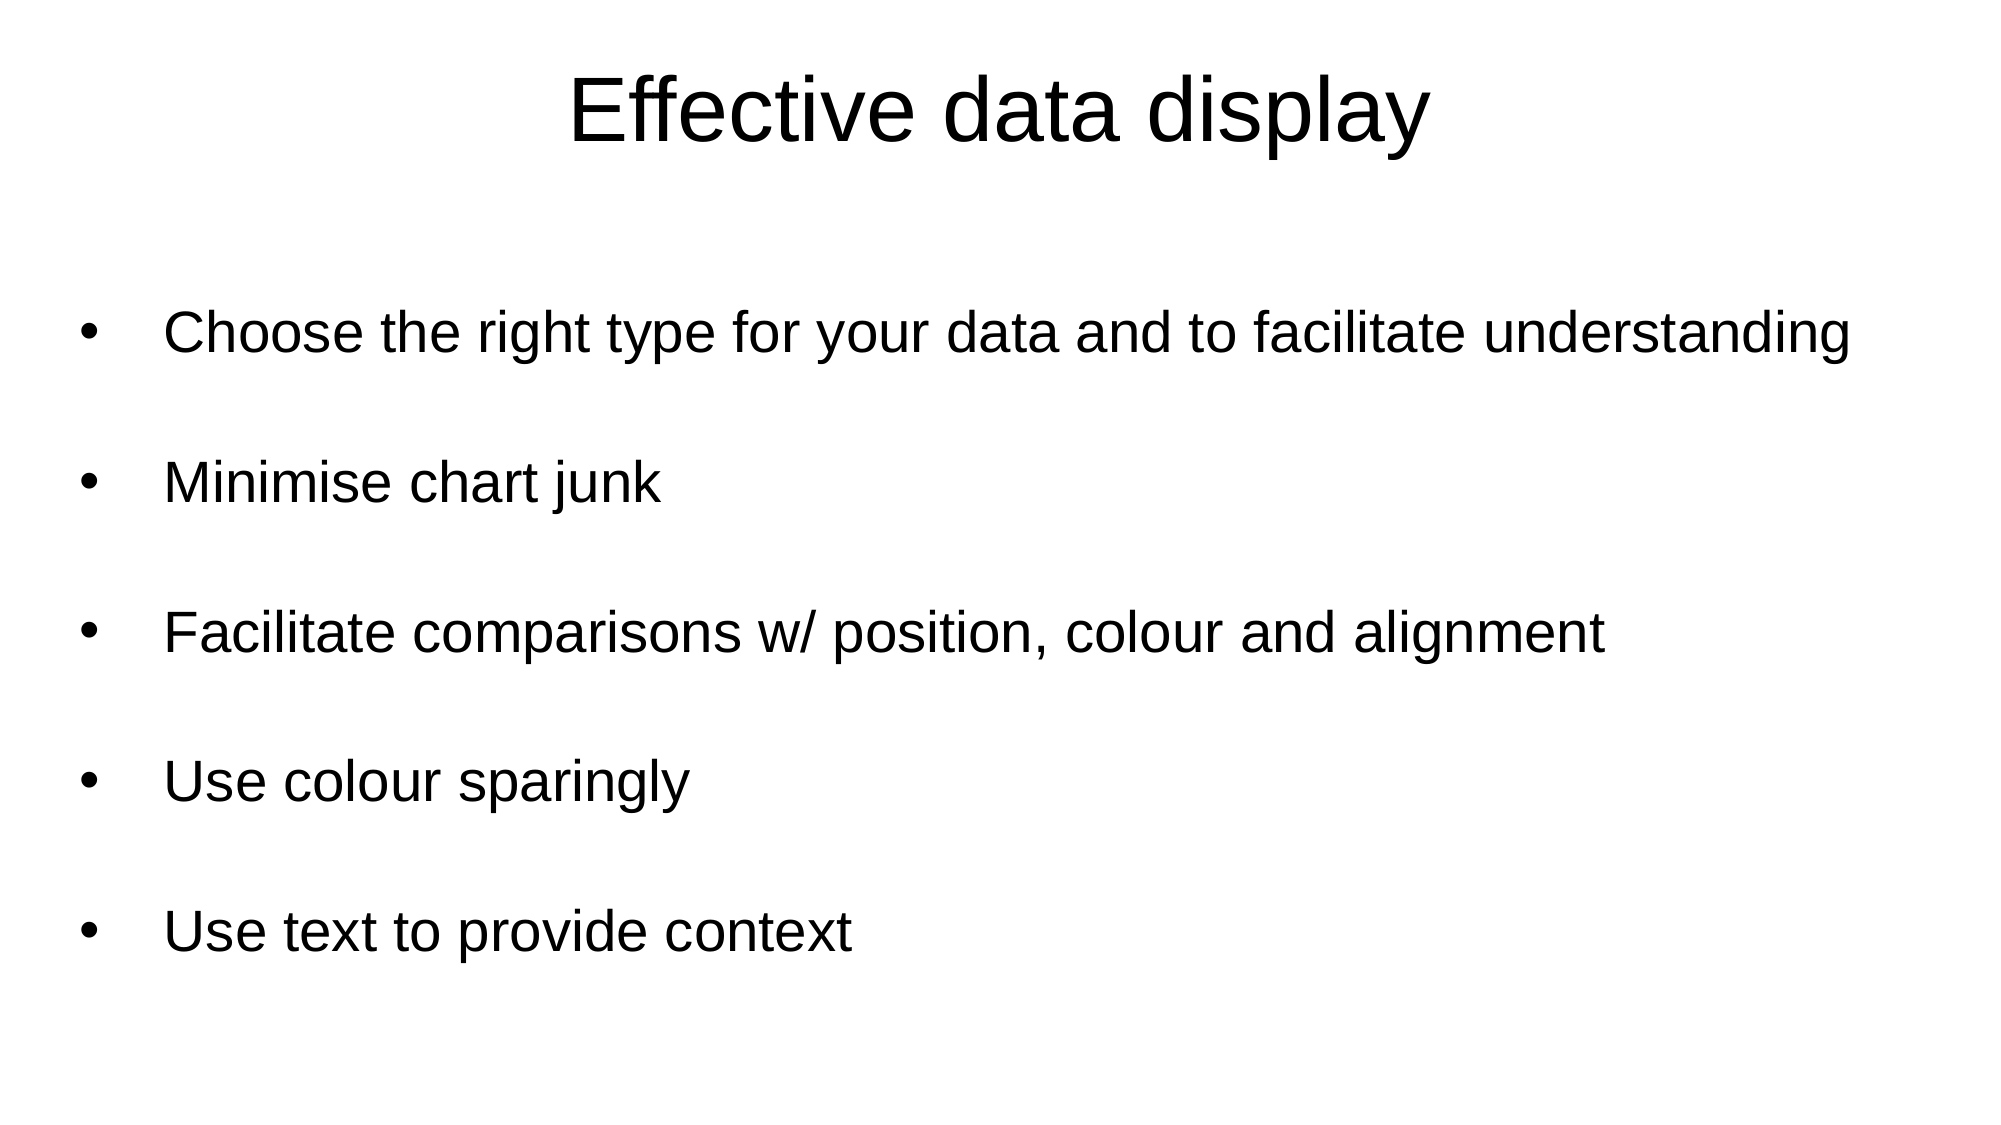

# Effective data display
Choose the right type for your data and to facilitate understanding

Minimise chart junk

Facilitate comparisons w/ position, colour and alignment

Use colour sparingly

Use text to provide context